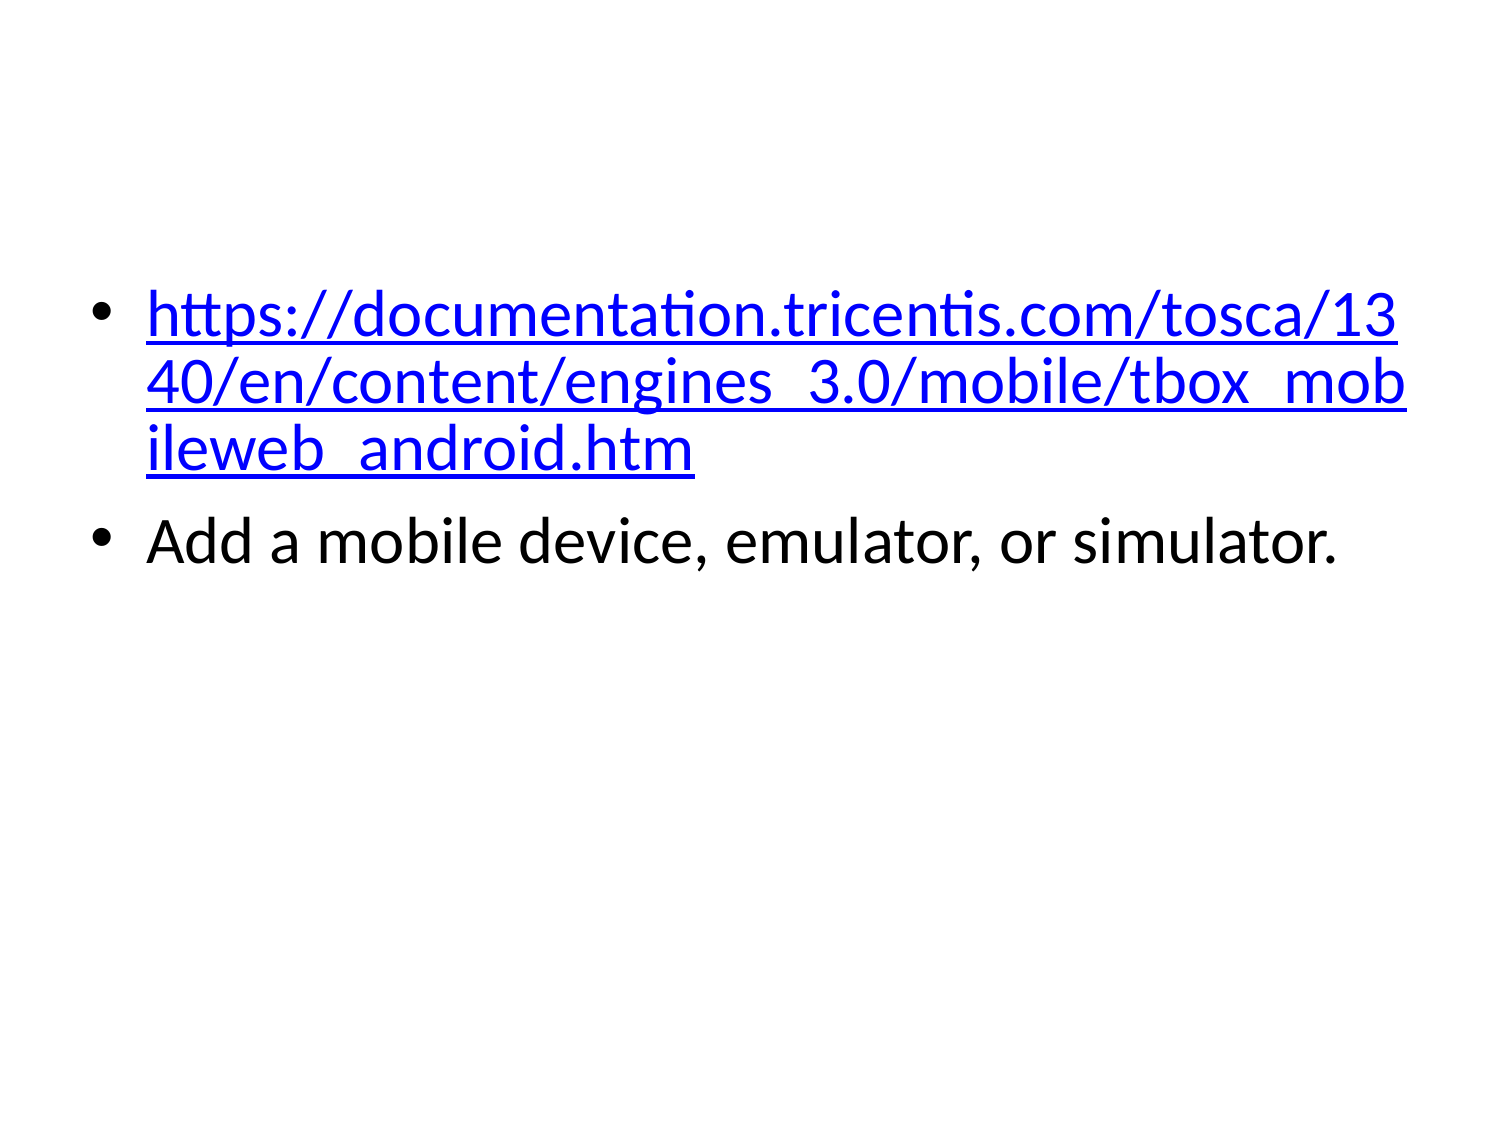

#
https://documentation.tricentis.com/tosca/1340/en/content/engines_3.0/mobile/tbox_mobileweb_android.htm
Add a mobile device, emulator, or simulator.